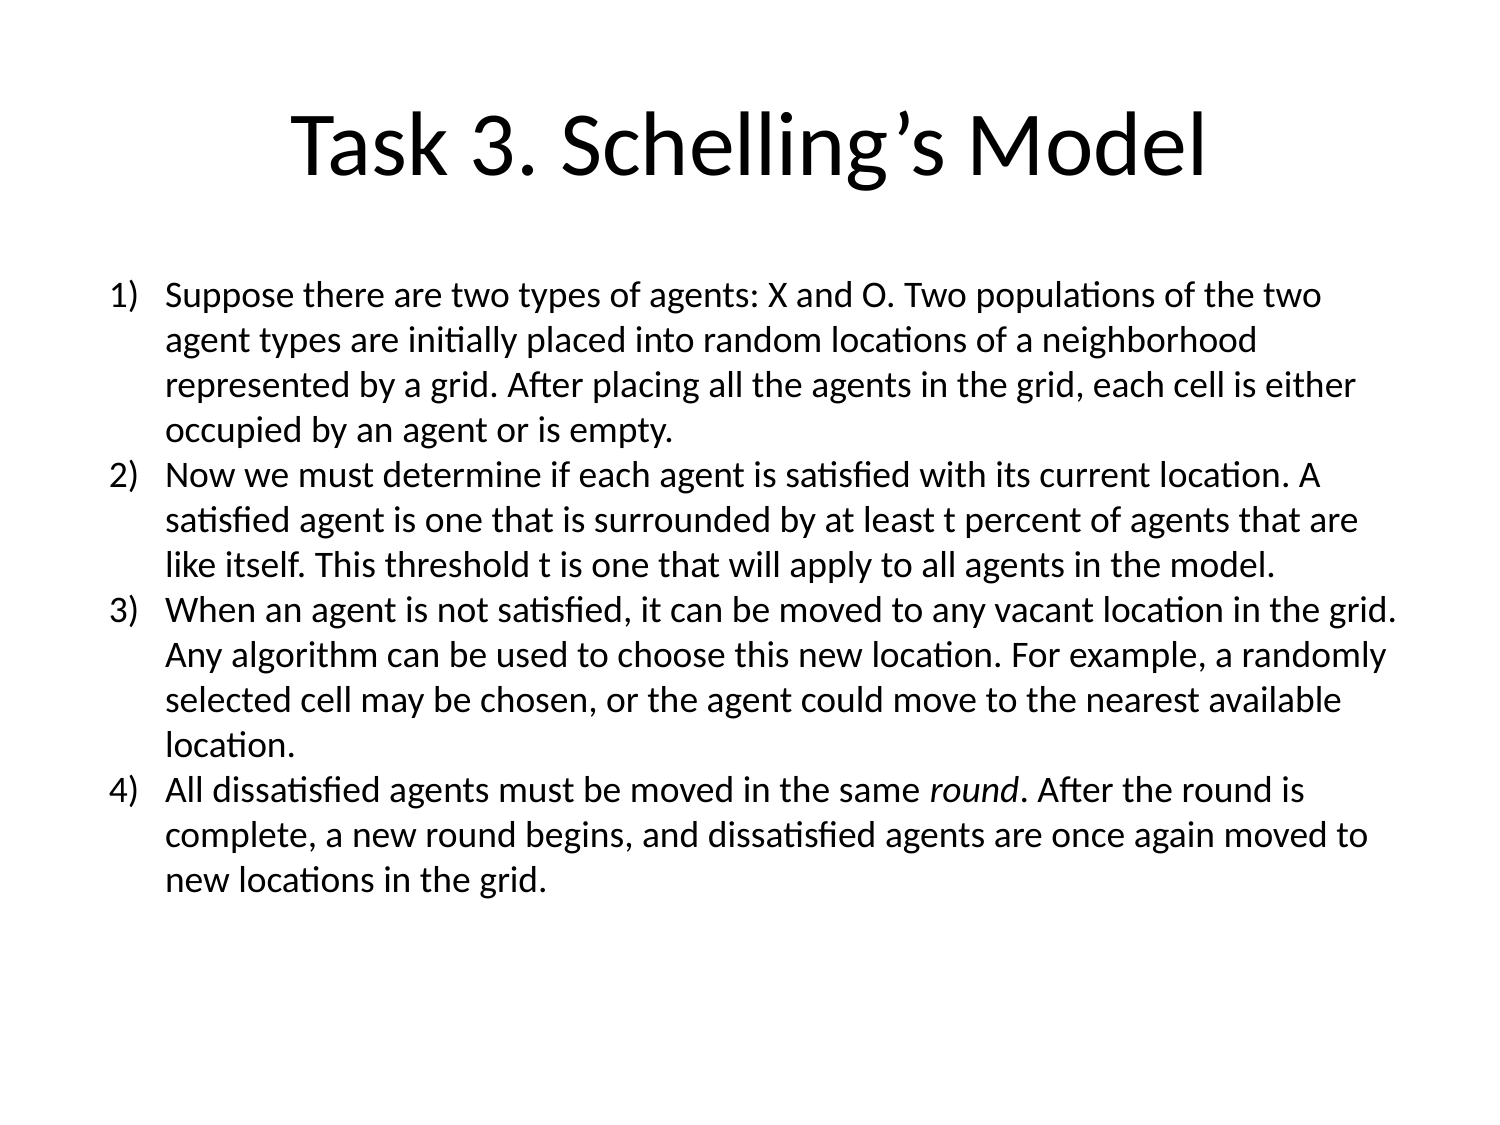

# Task 3. Schelling’s Model
Suppose there are two types of agents: X and O. Two populations of the two agent types are initially placed into random locations of a neighborhood represented by a grid. After placing all the agents in the grid, each cell is either occupied by an agent or is empty.
Now we must determine if each agent is satisfied with its current location. A satisfied agent is one that is surrounded by at least t percent of agents that are like itself. This threshold t is one that will apply to all agents in the model.
When an agent is not satisfied, it can be moved to any vacant location in the grid. Any algorithm can be used to choose this new location. For example, a randomly selected cell may be chosen, or the agent could move to the nearest available location.
All dissatisfied agents must be moved in the same round. After the round is complete, a new round begins, and dissatisfied agents are once again moved to new locations in the grid.